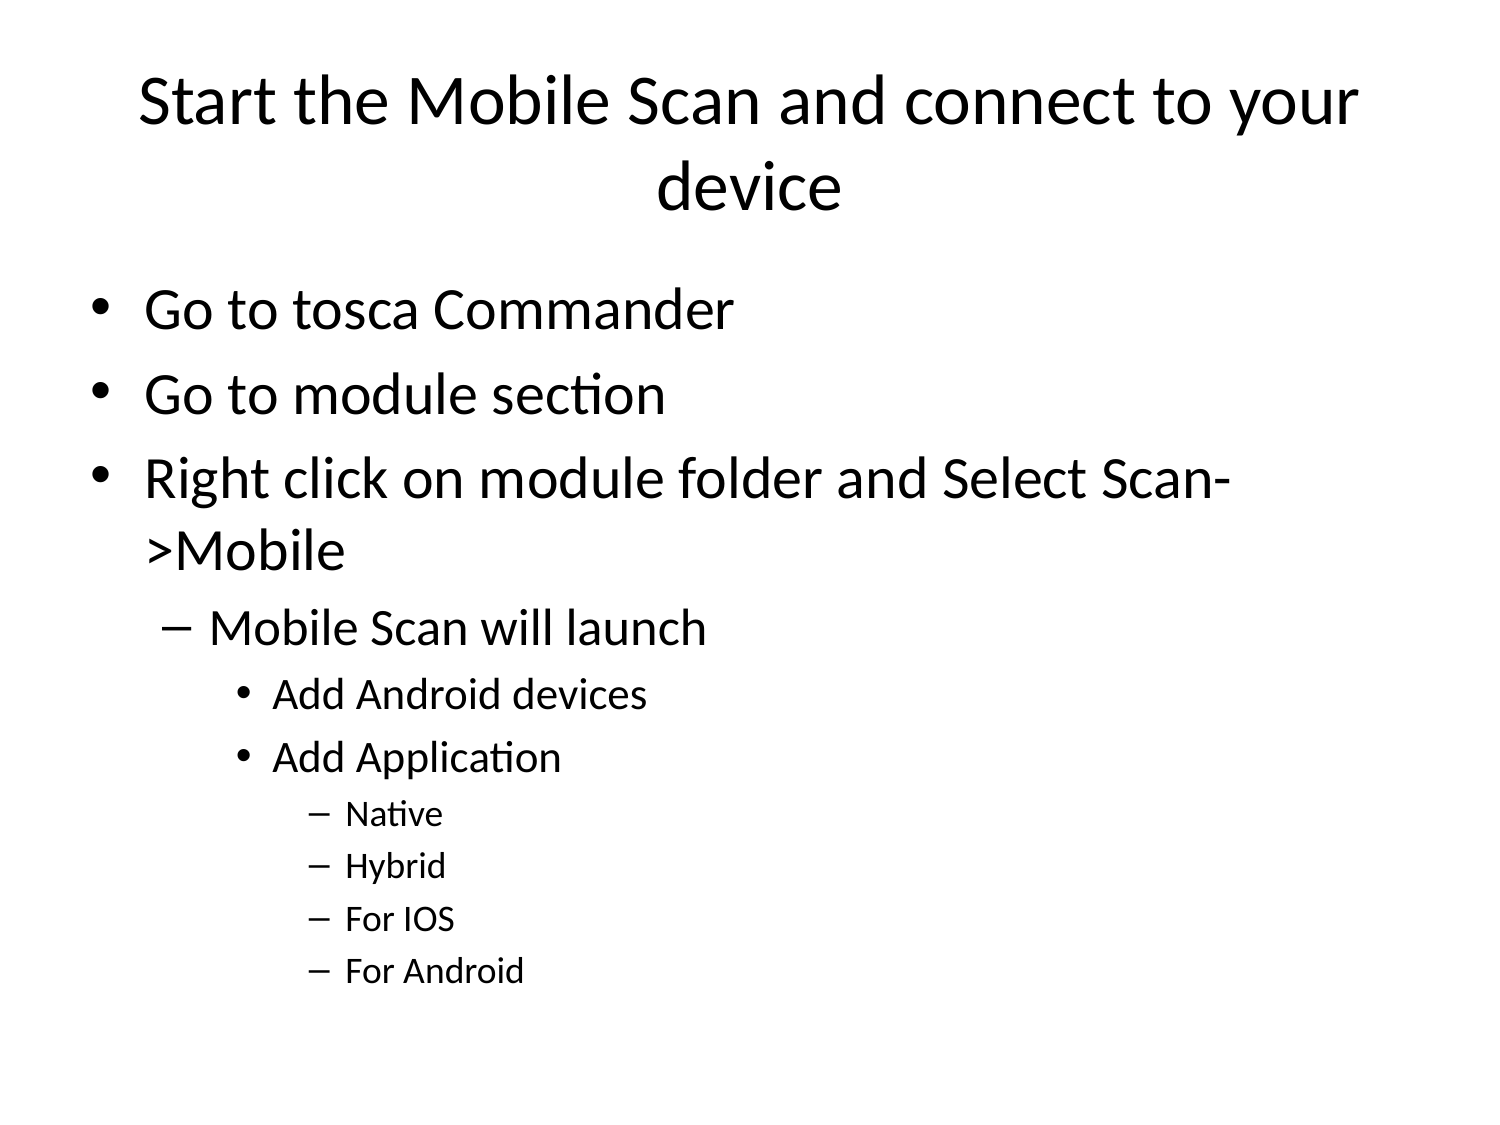

# Start the Mobile Scan and connect to your device
Go to tosca Commander
Go to module section
Right click on module folder and Select Scan->Mobile
Mobile Scan will launch
Add Android devices
Add Application
Native
Hybrid
For IOS
For Android